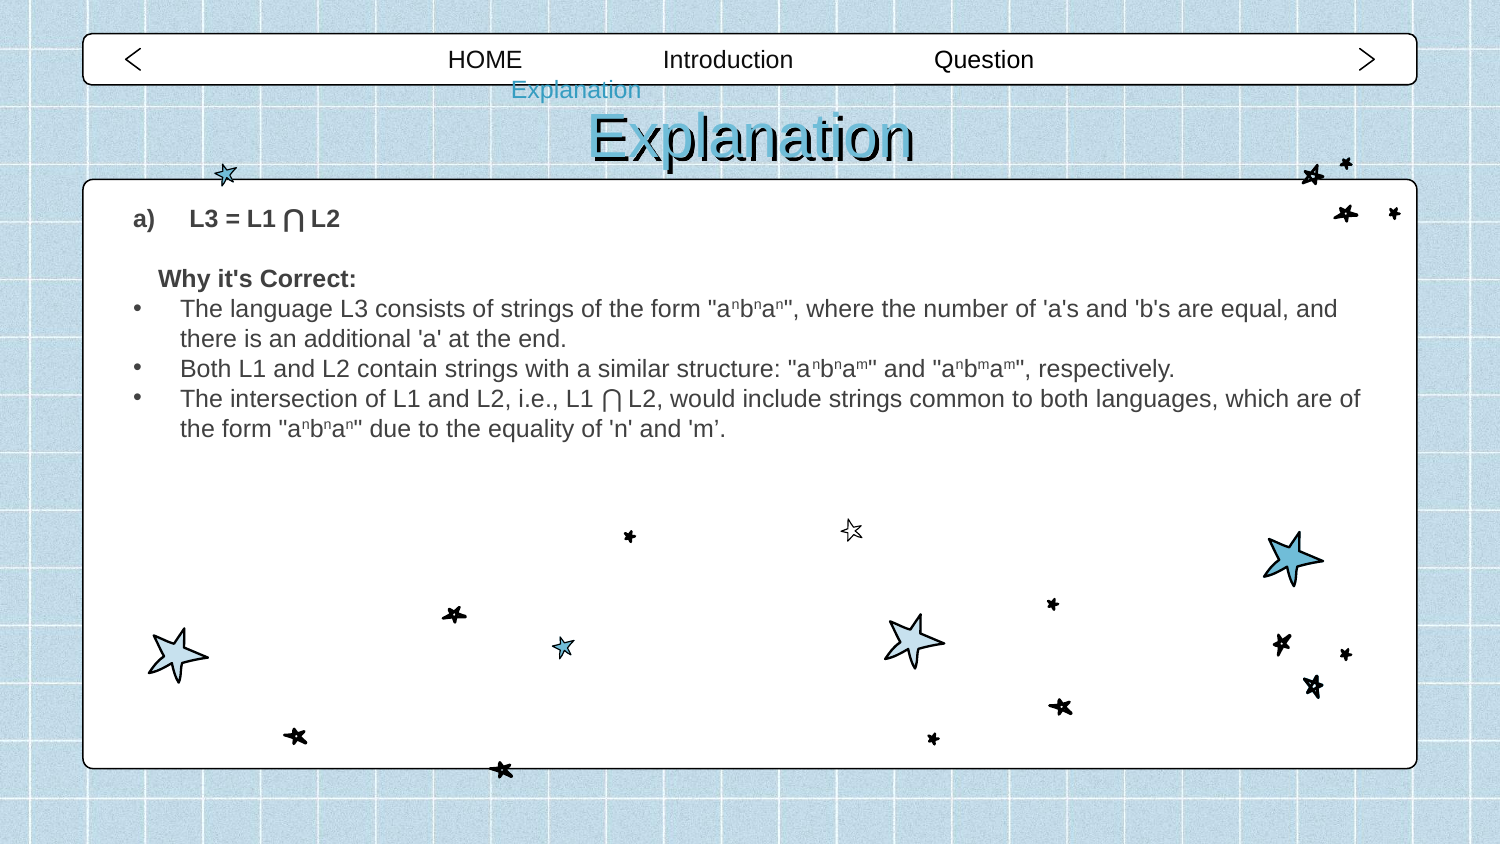

HOME                    Introduction                    Question                    Explanation

# Explanation

L3 = L1 ⋂ L2

Why it's Correct:
The language L3 consists of strings of the form "anbnan", where the number of 'a's and 'b's are equal, and there is an additional 'a' at the end.
Both L1 and L2 contain strings with a similar structure: "anbnam" and "anbmam", respectively.
The intersection of L1 and L2, i.e., L1 ⋂ L2, would include strings common to both languages, which are of the form "anbnan" due to the equality of 'n' and 'm’.